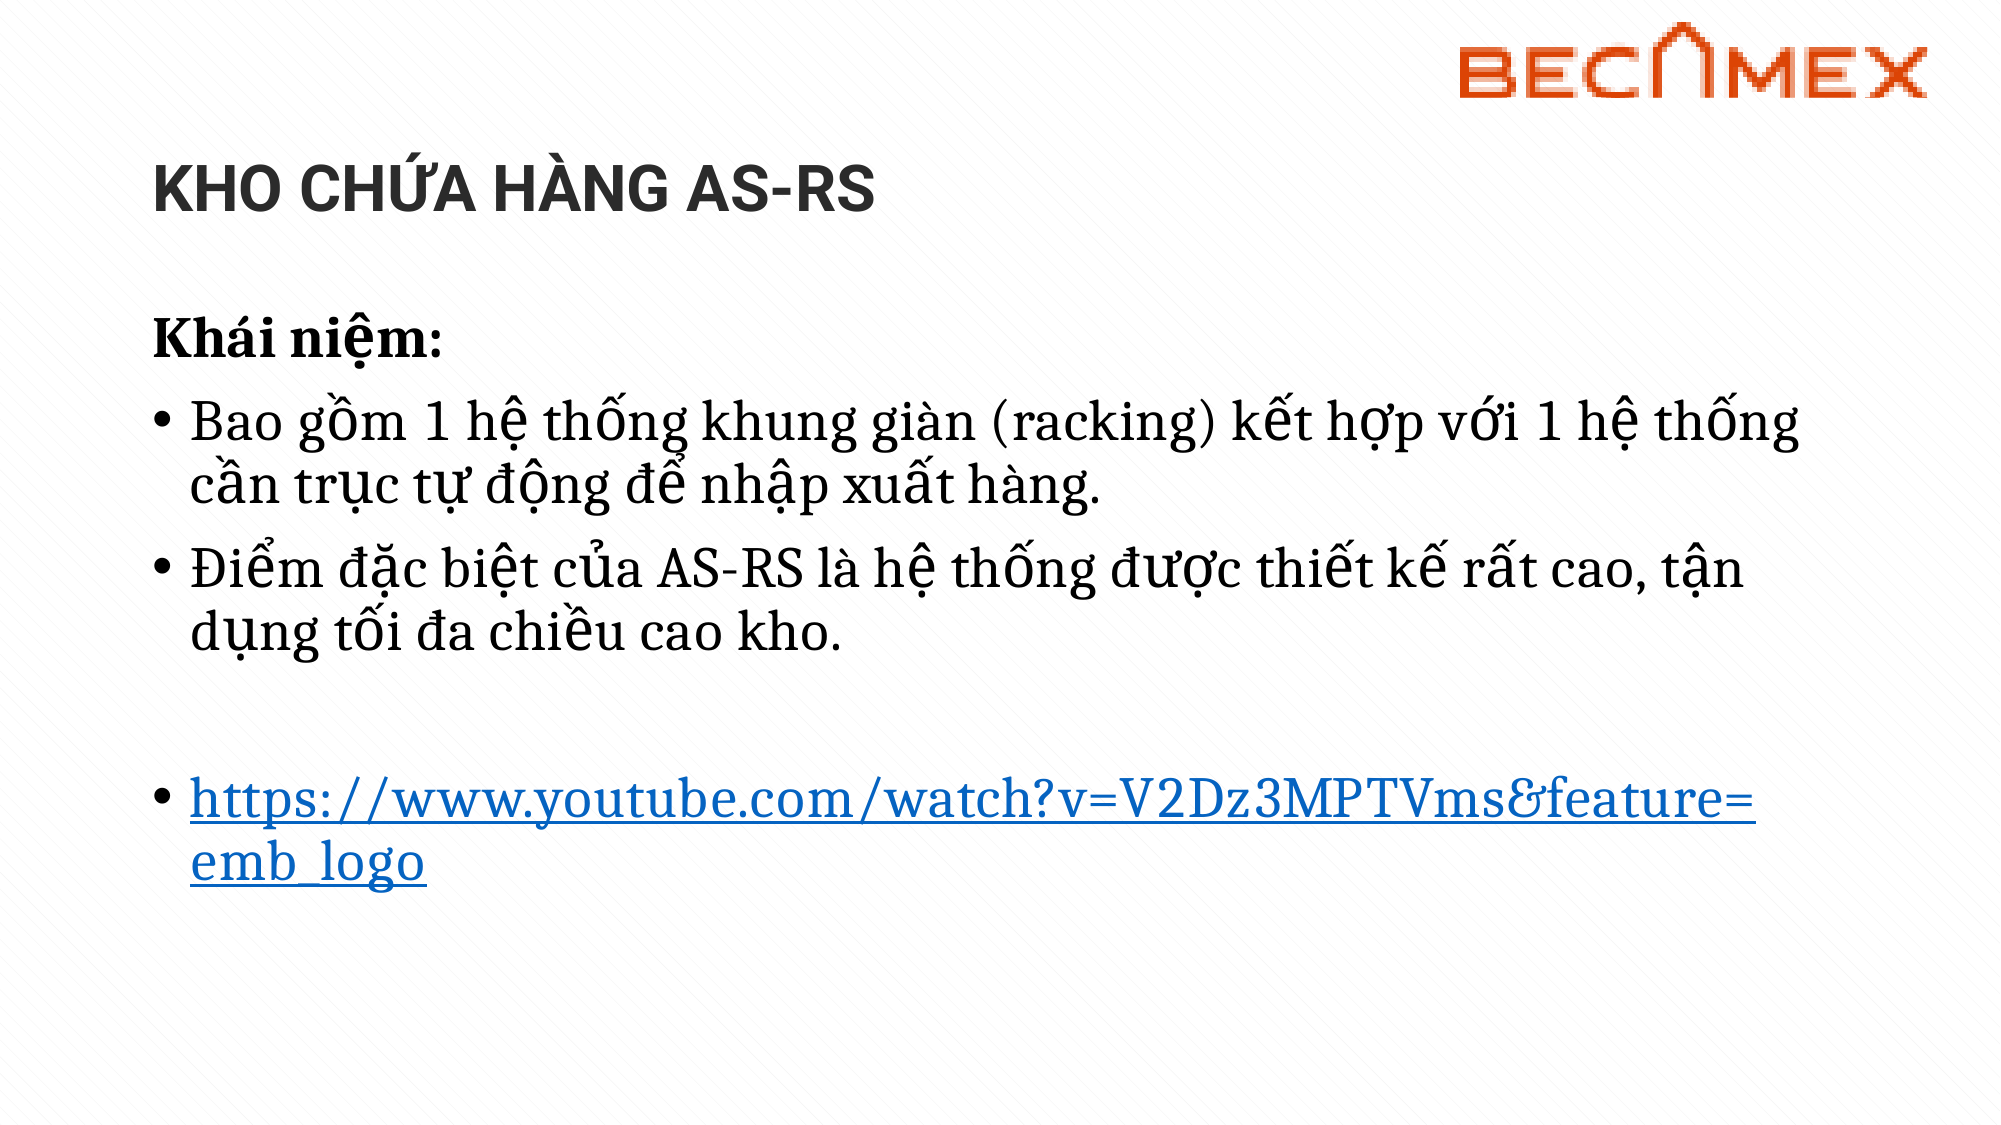

# KHO CHỨA HÀNG AS-RS
Khái niệm:
Bao gồm 1 hệ thống khung giàn (racking) kết hợp với 1 hệ thống cần trục tự động để nhập xuất hàng.
Điểm đặc biệt của AS-RS là hệ thống được thiết kế rất cao, tận dụng tối đa chiều cao kho.

https://www.youtube.com/watch?v=V2Dz3MPTVms&feature=emb_logo